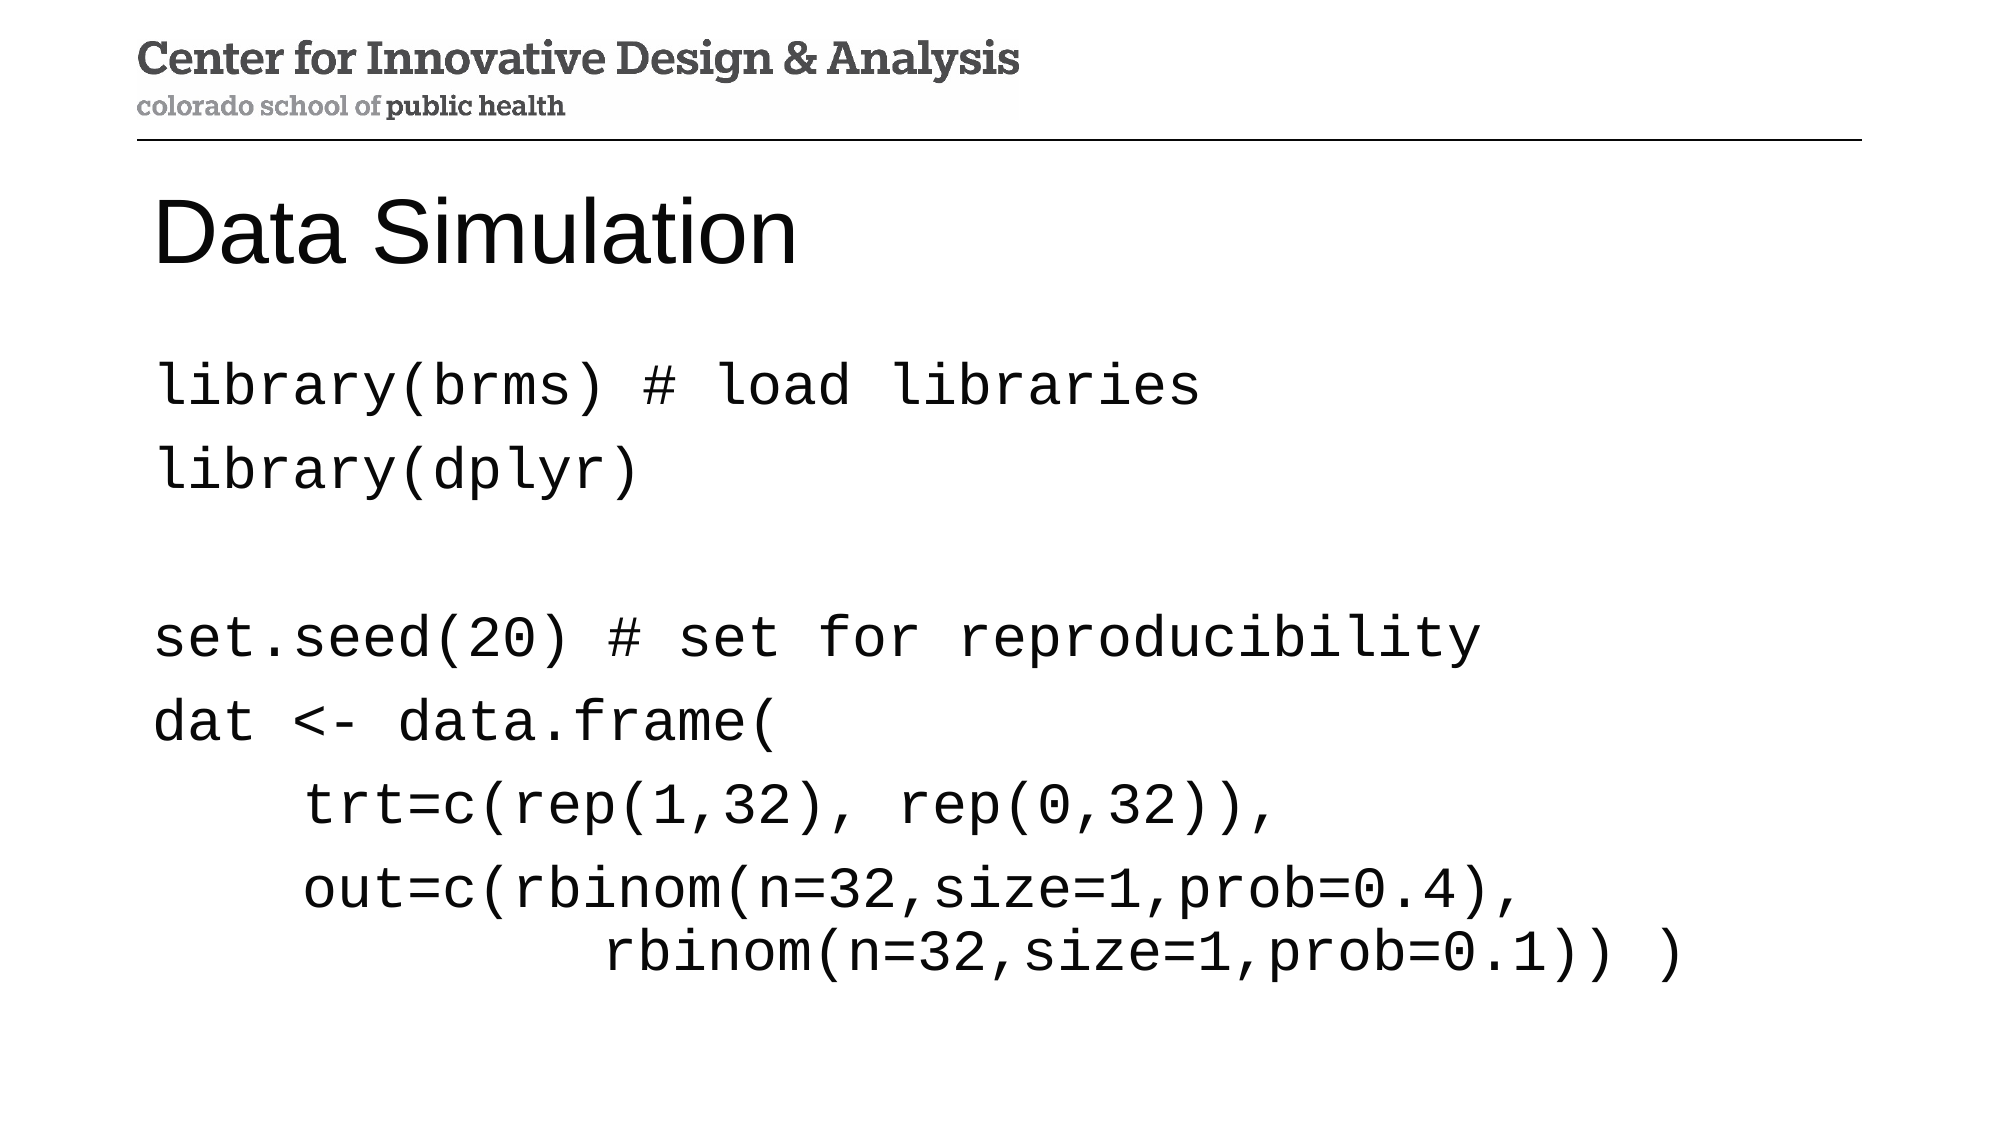

# Data Simulation
library(brms) # load libraries
library(dplyr)

set.seed(20) # set for reproducibility
dat <- data.frame(
	trt=c(rep(1,32), rep(0,32)),
 	out=c(rbinom(n=32,size=1,prob=0.4),					rbinom(n=32,size=1,prob=0.1)) )